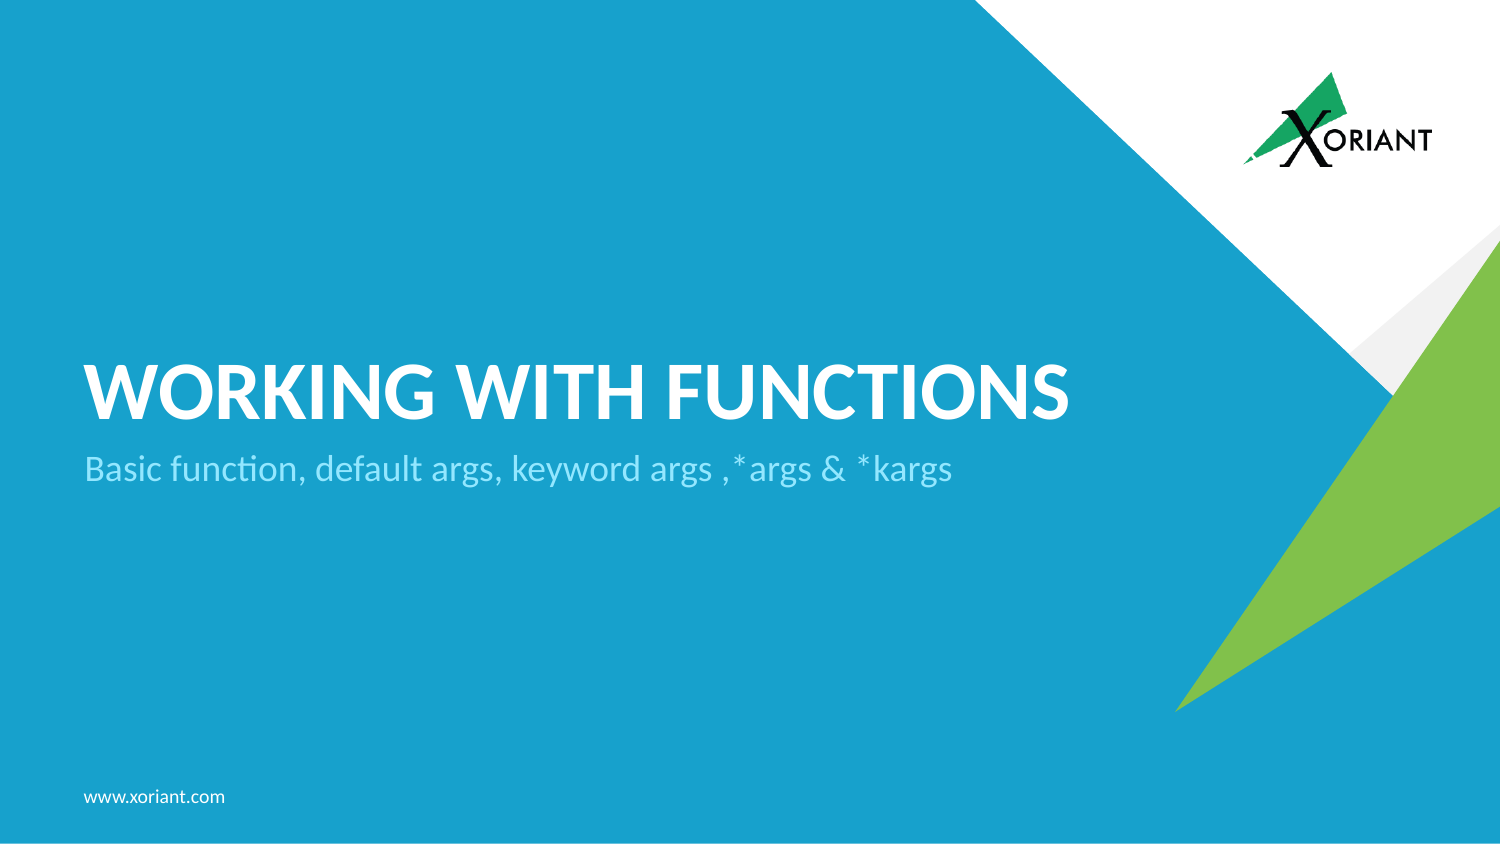

# Working with functions
Basic function, default args, keyword args ,*args & *kargs